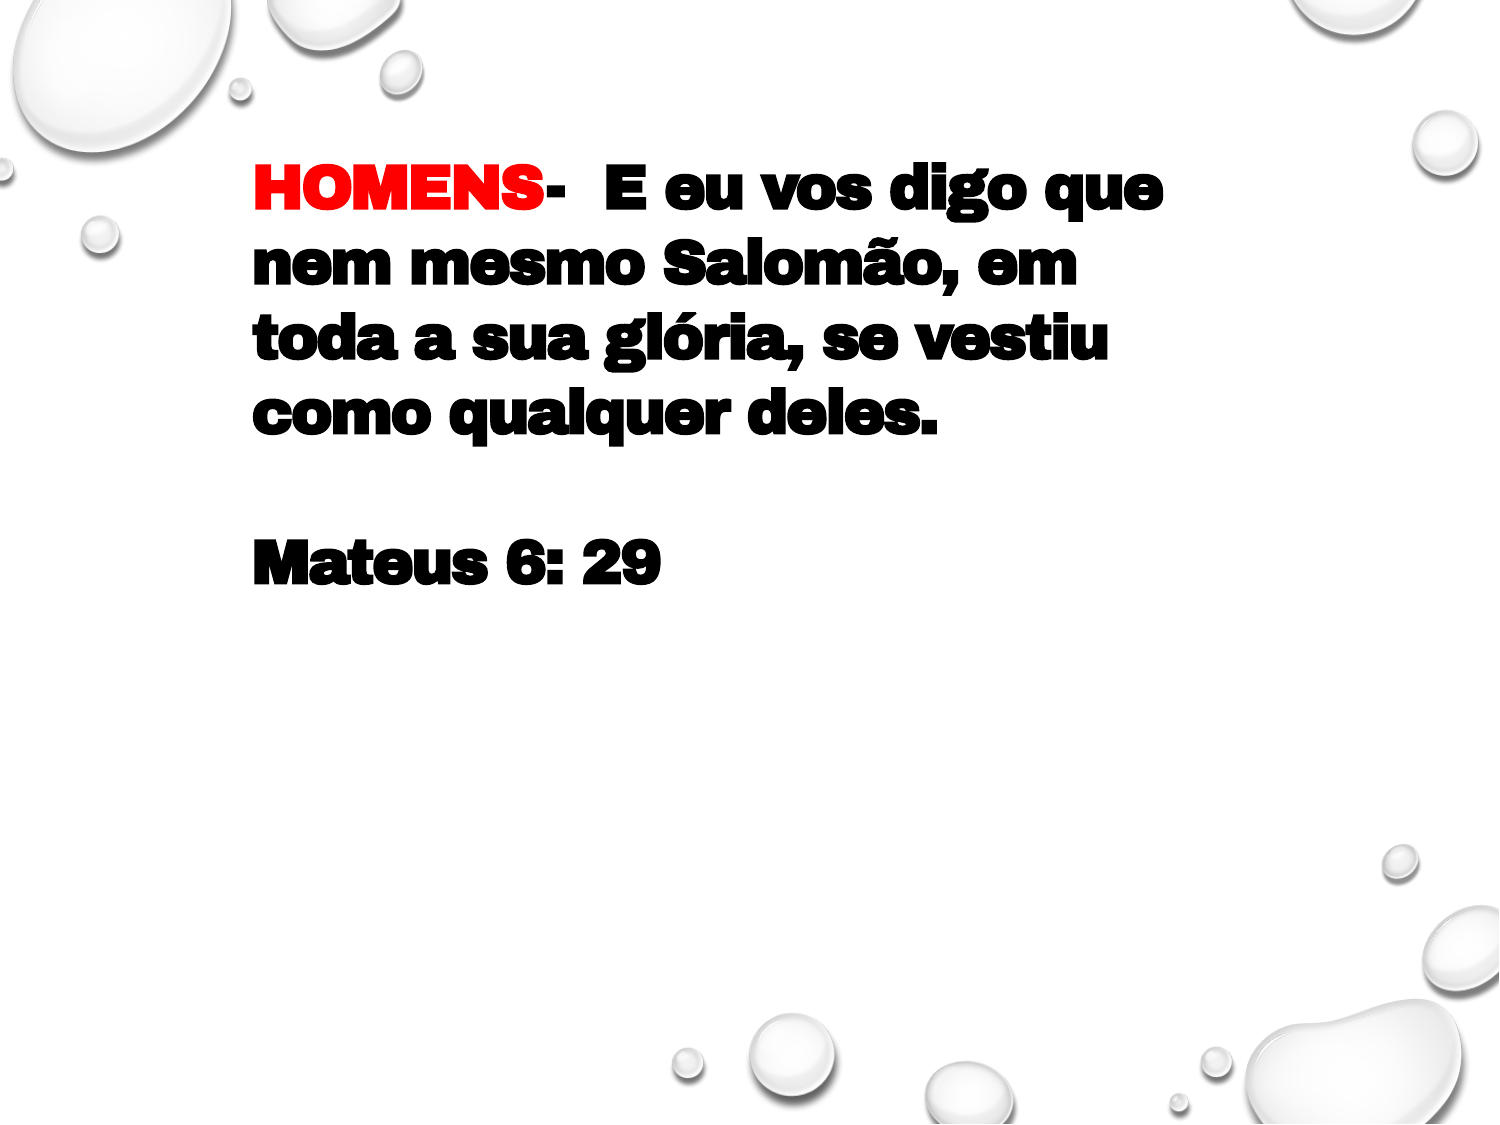

HOMENS-  E eu vos digo que nem mesmo Salomão, em toda a sua glória, se vestiu como qualquer deles.

Mateus 6: 29